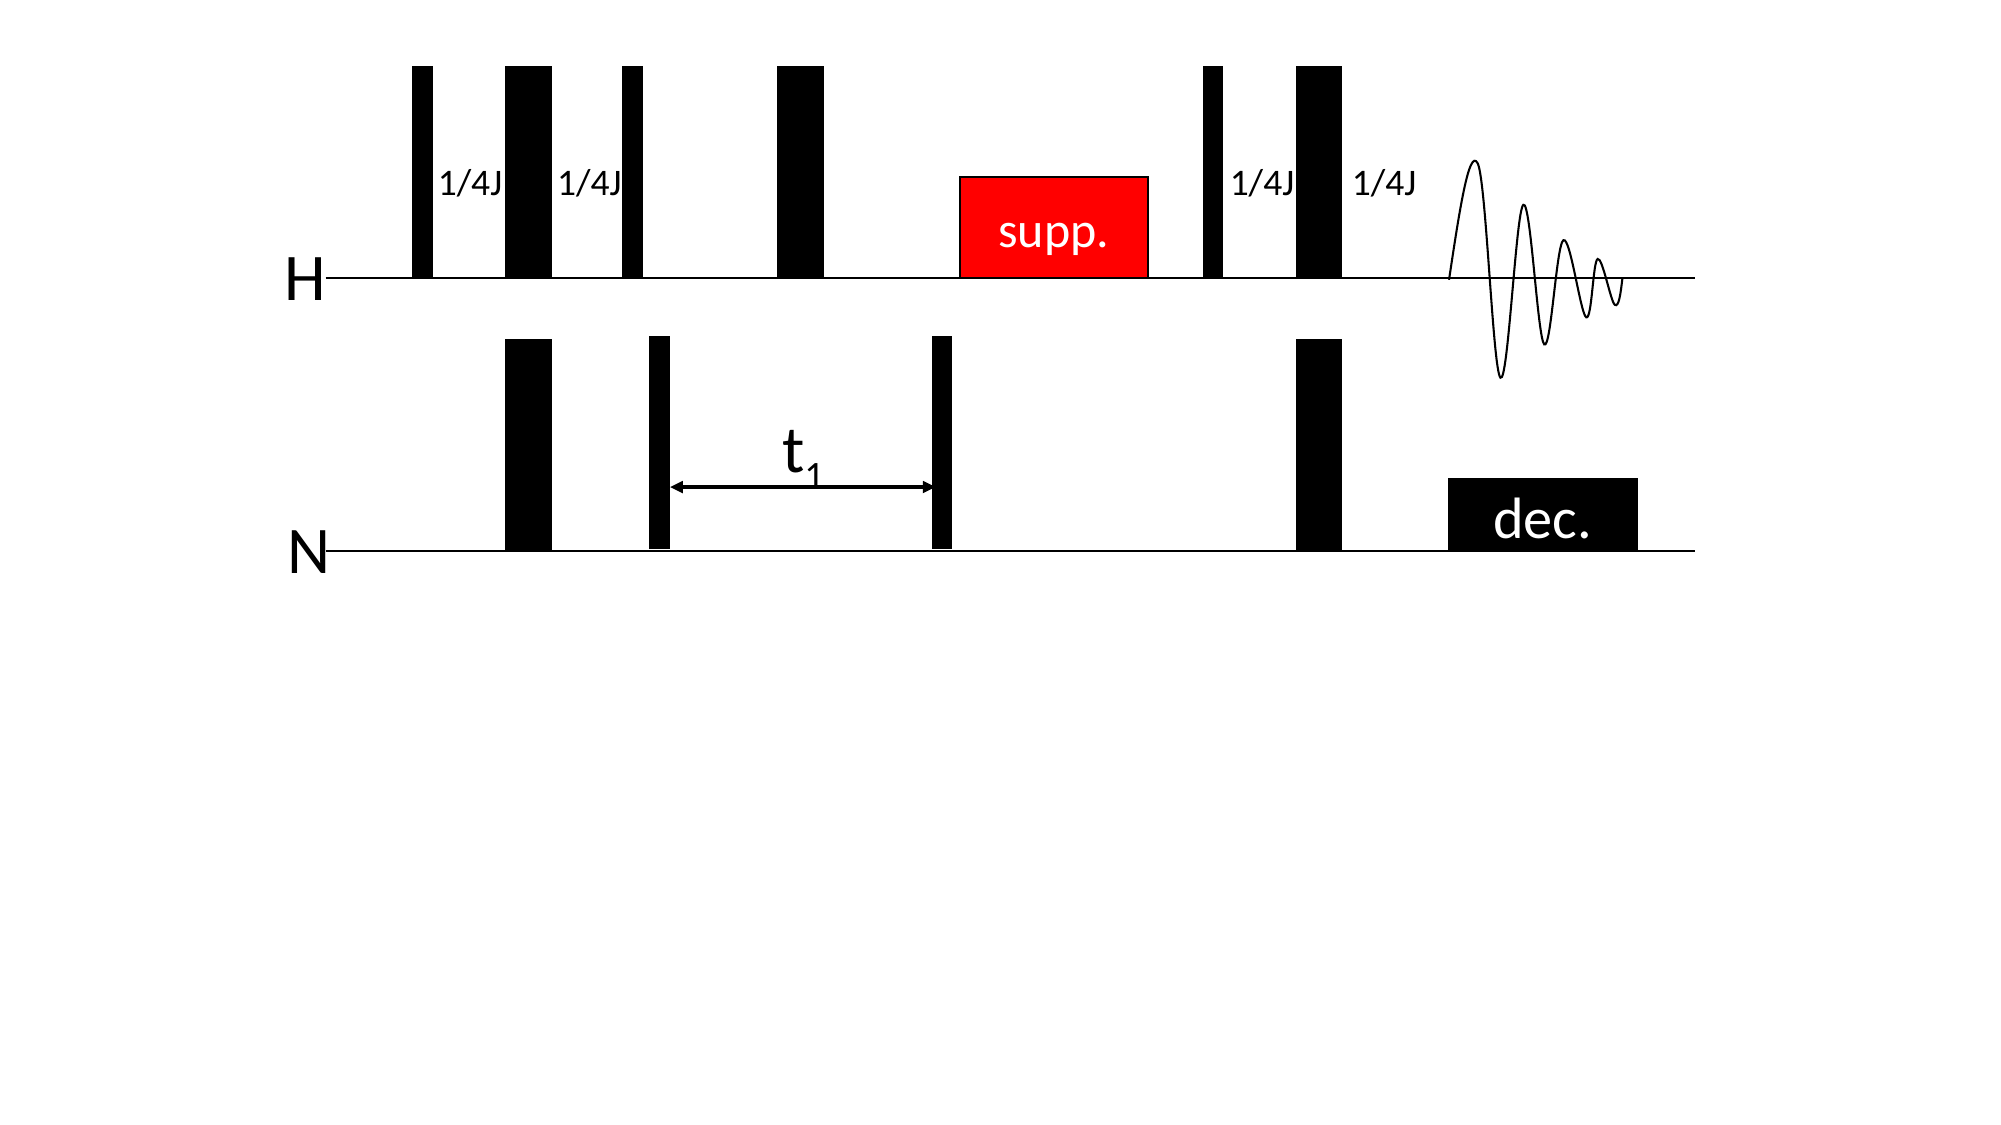

1/4J
1/4J
1/4J
1/4J

supp.
H

t1
dec.
N